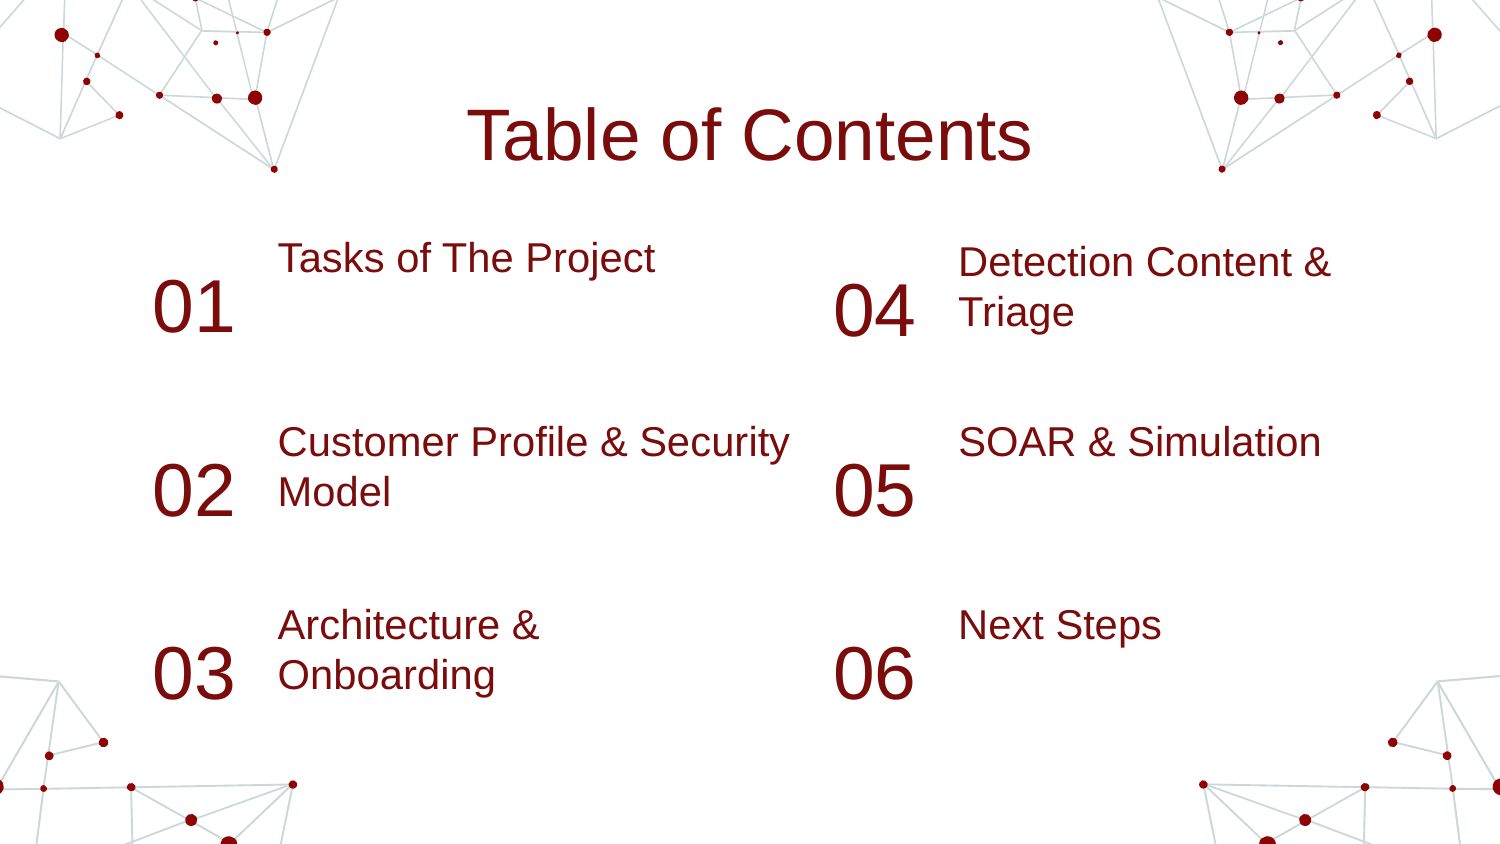

# Table of Contents
Tasks of The Project
Detection Content & Triage
01
04
Customer Profile & Security Model
SOAR & Simulation
02
05
Architecture & Onboarding
Next Steps
03
06